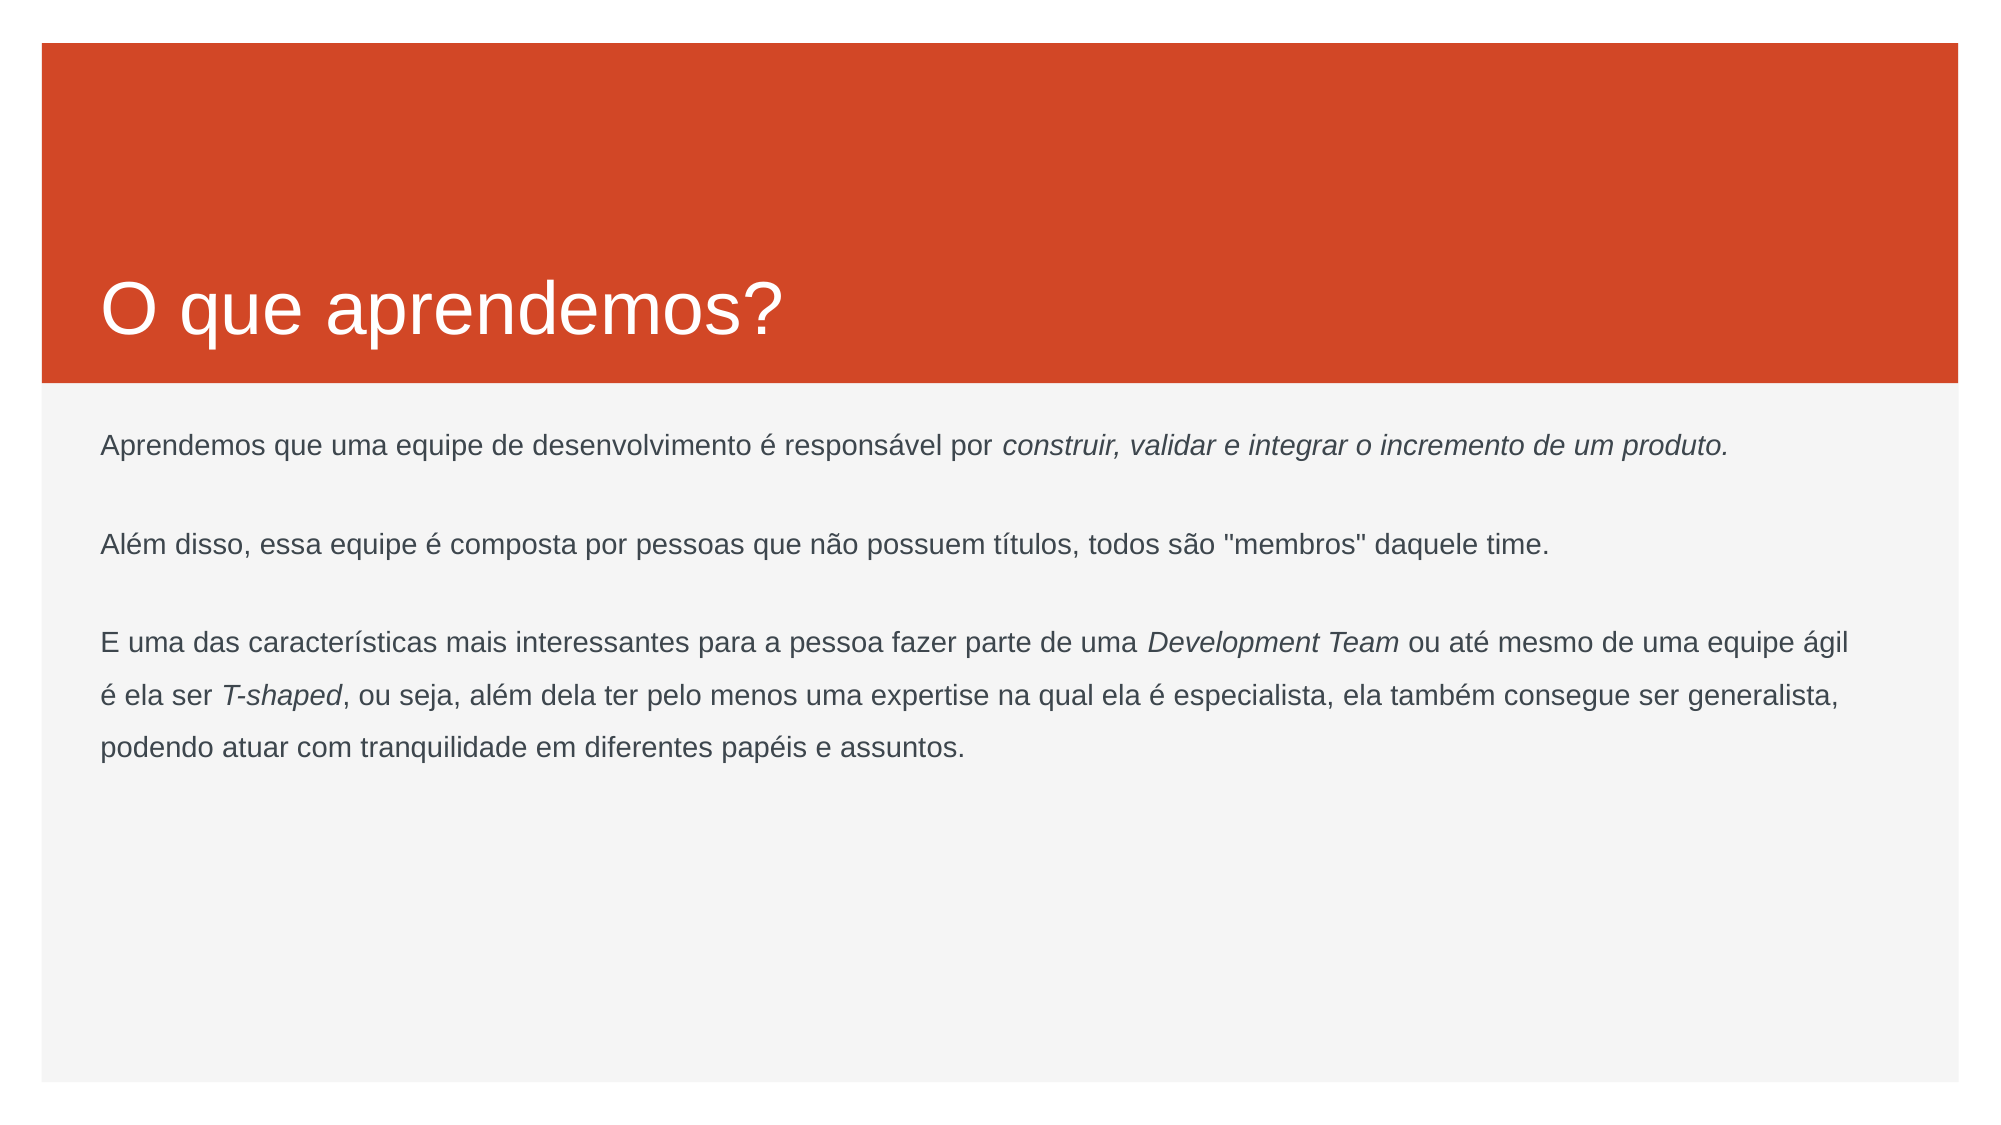

# O que aprendemos?
Aprendemos que uma equipe de desenvolvimento é responsável por construir, validar e integrar o incremento de um produto.
Além disso, essa equipe é composta por pessoas que não possuem títulos, todos são "membros" daquele time.
E uma das características mais interessantes para a pessoa fazer parte de uma Development Team ou até mesmo de uma equipe ágil é ela ser T-shaped, ou seja, além dela ter pelo menos uma expertise na qual ela é especialista, ela também consegue ser generalista, podendo atuar com tranquilidade em diferentes papéis e assuntos.